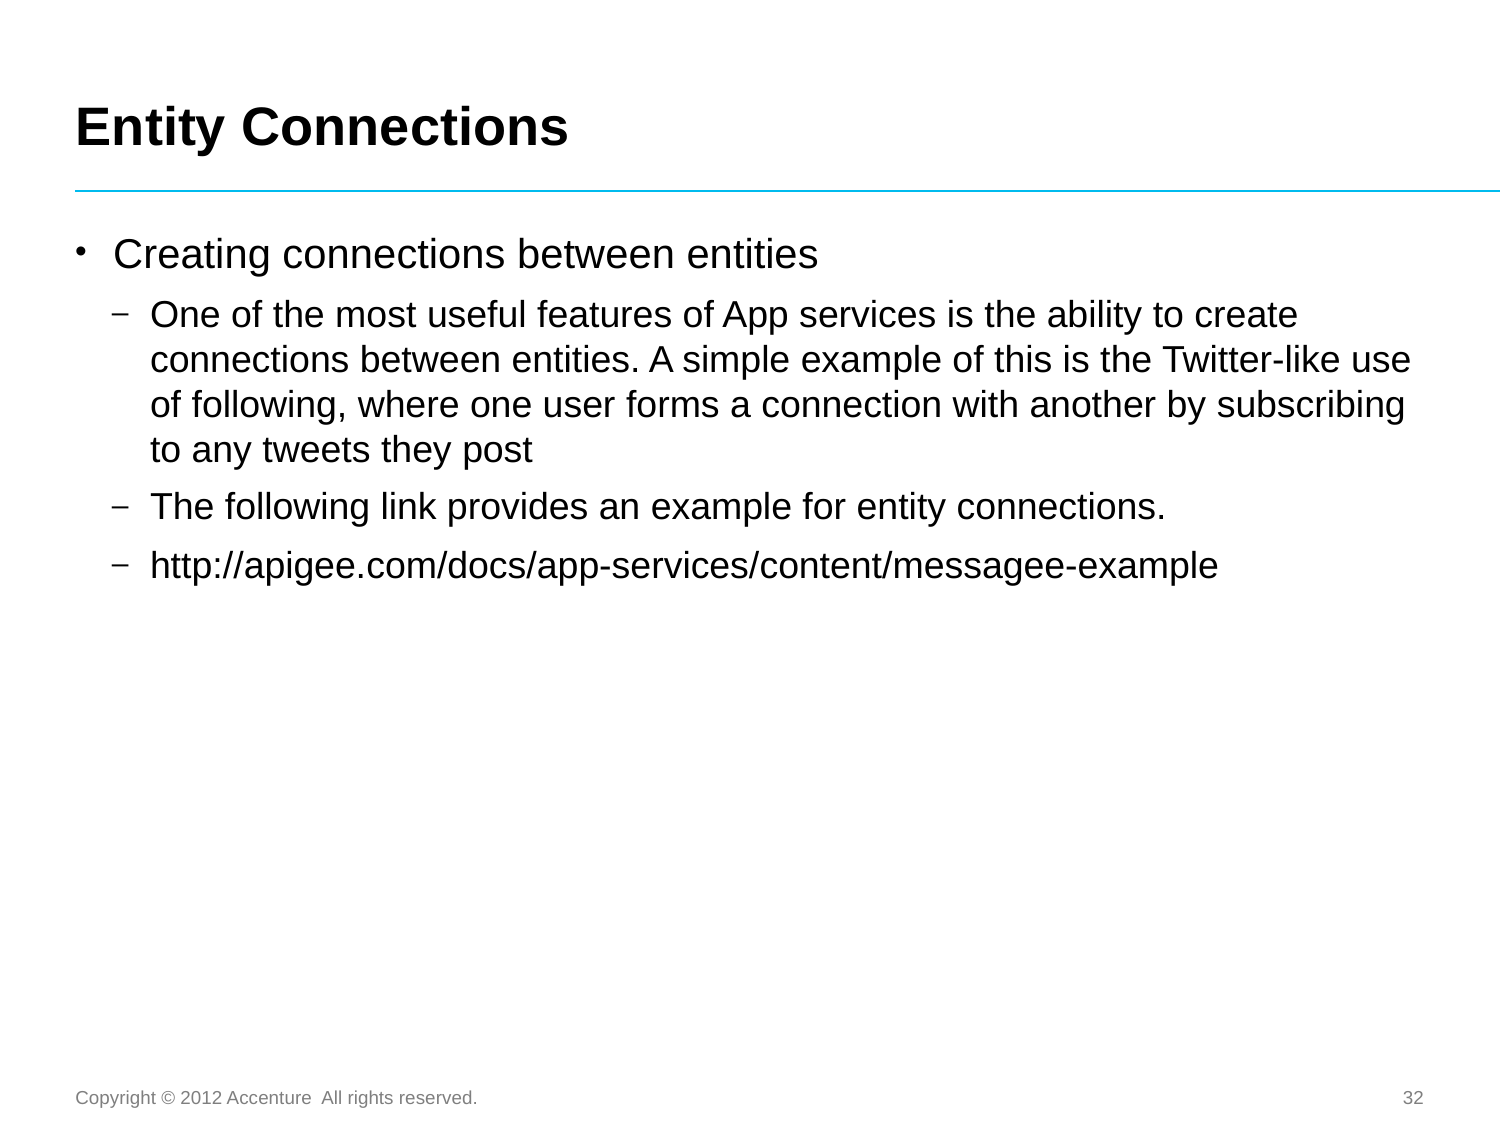

# Entity Connections
Creating connections between entities
One of the most useful features of App services is the ability to create connections between entities. A simple example of this is the Twitter-like use of following, where one user forms a connection with another by subscribing to any tweets they post
The following link provides an example for entity connections.
http://apigee.com/docs/app-services/content/messagee-example